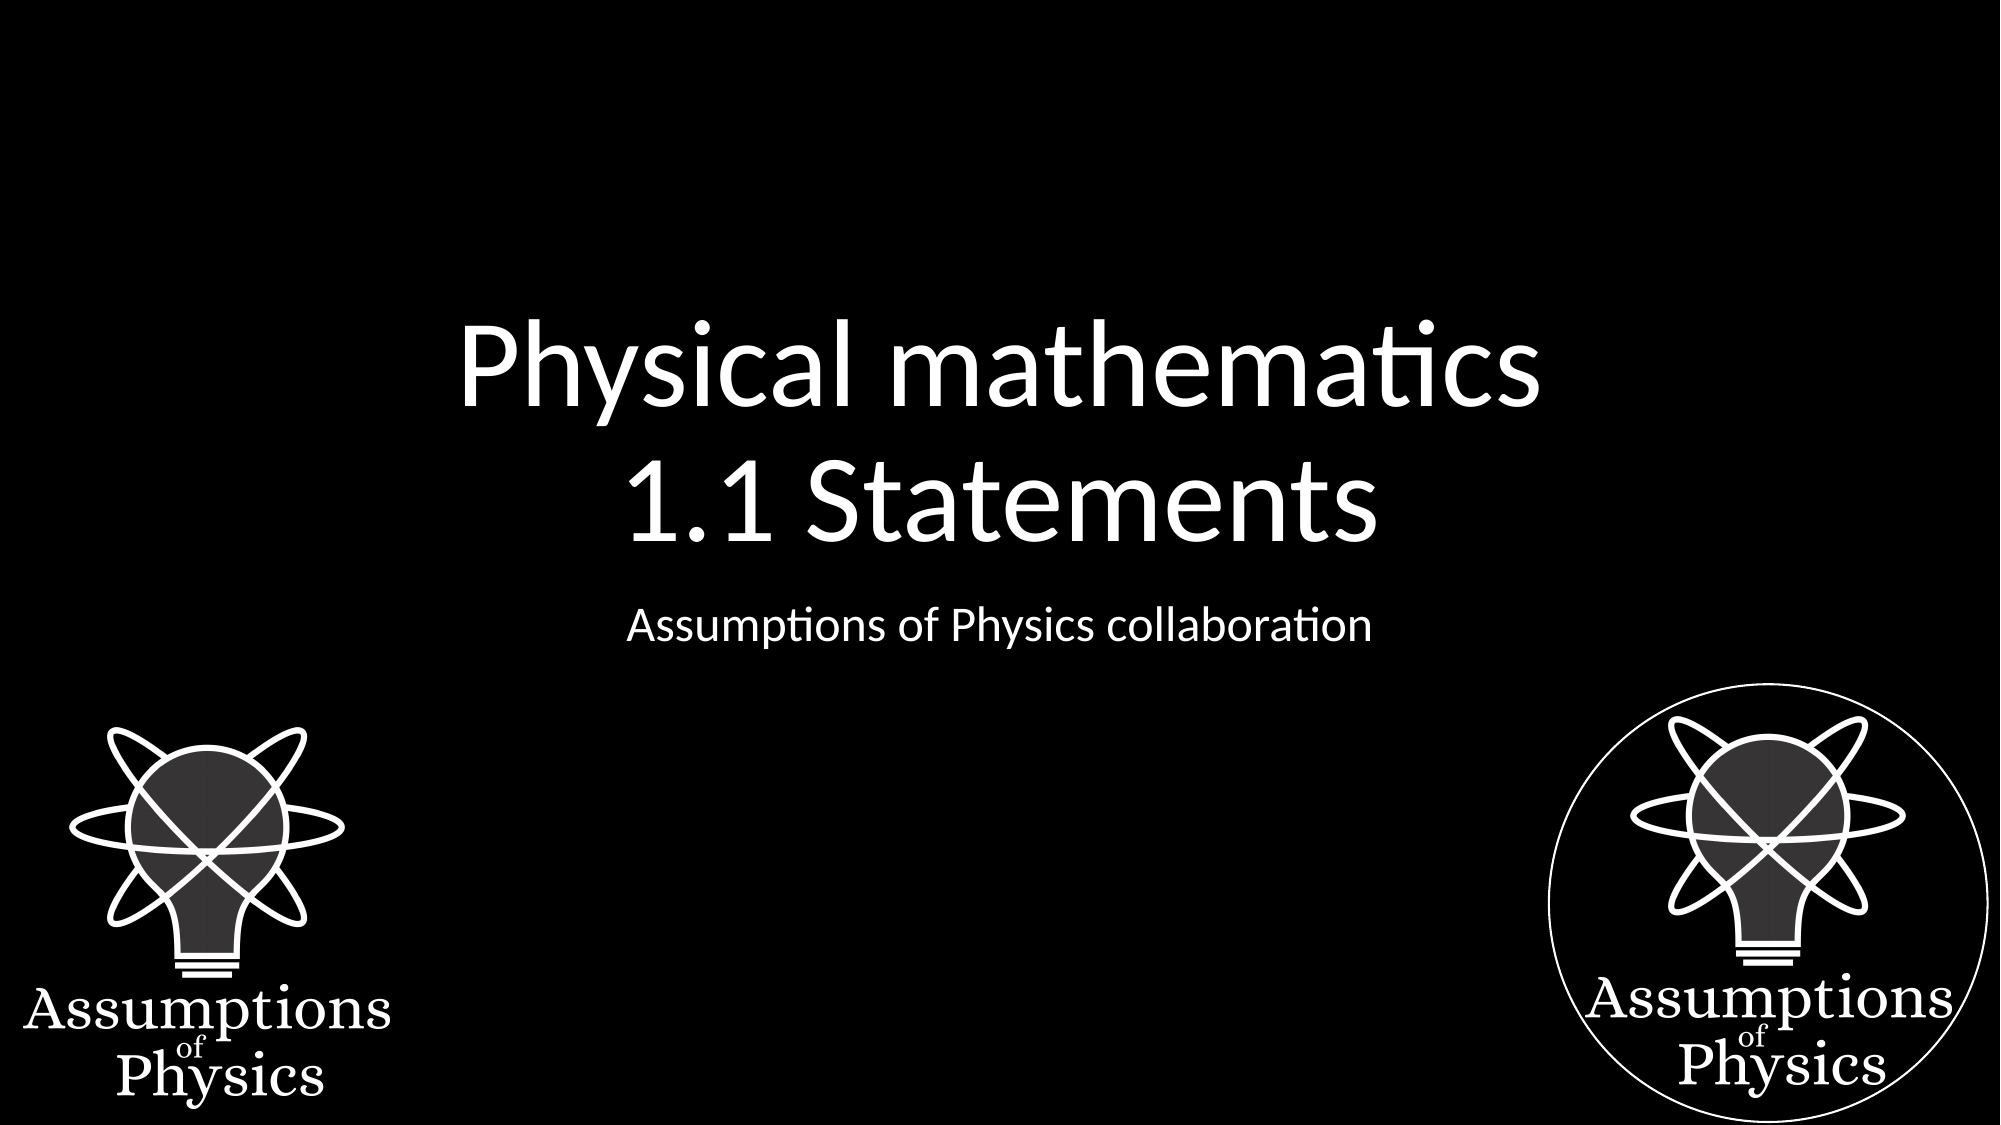

# Physical mathematics 1.1 Statements
Assumptions of Physics collaboration